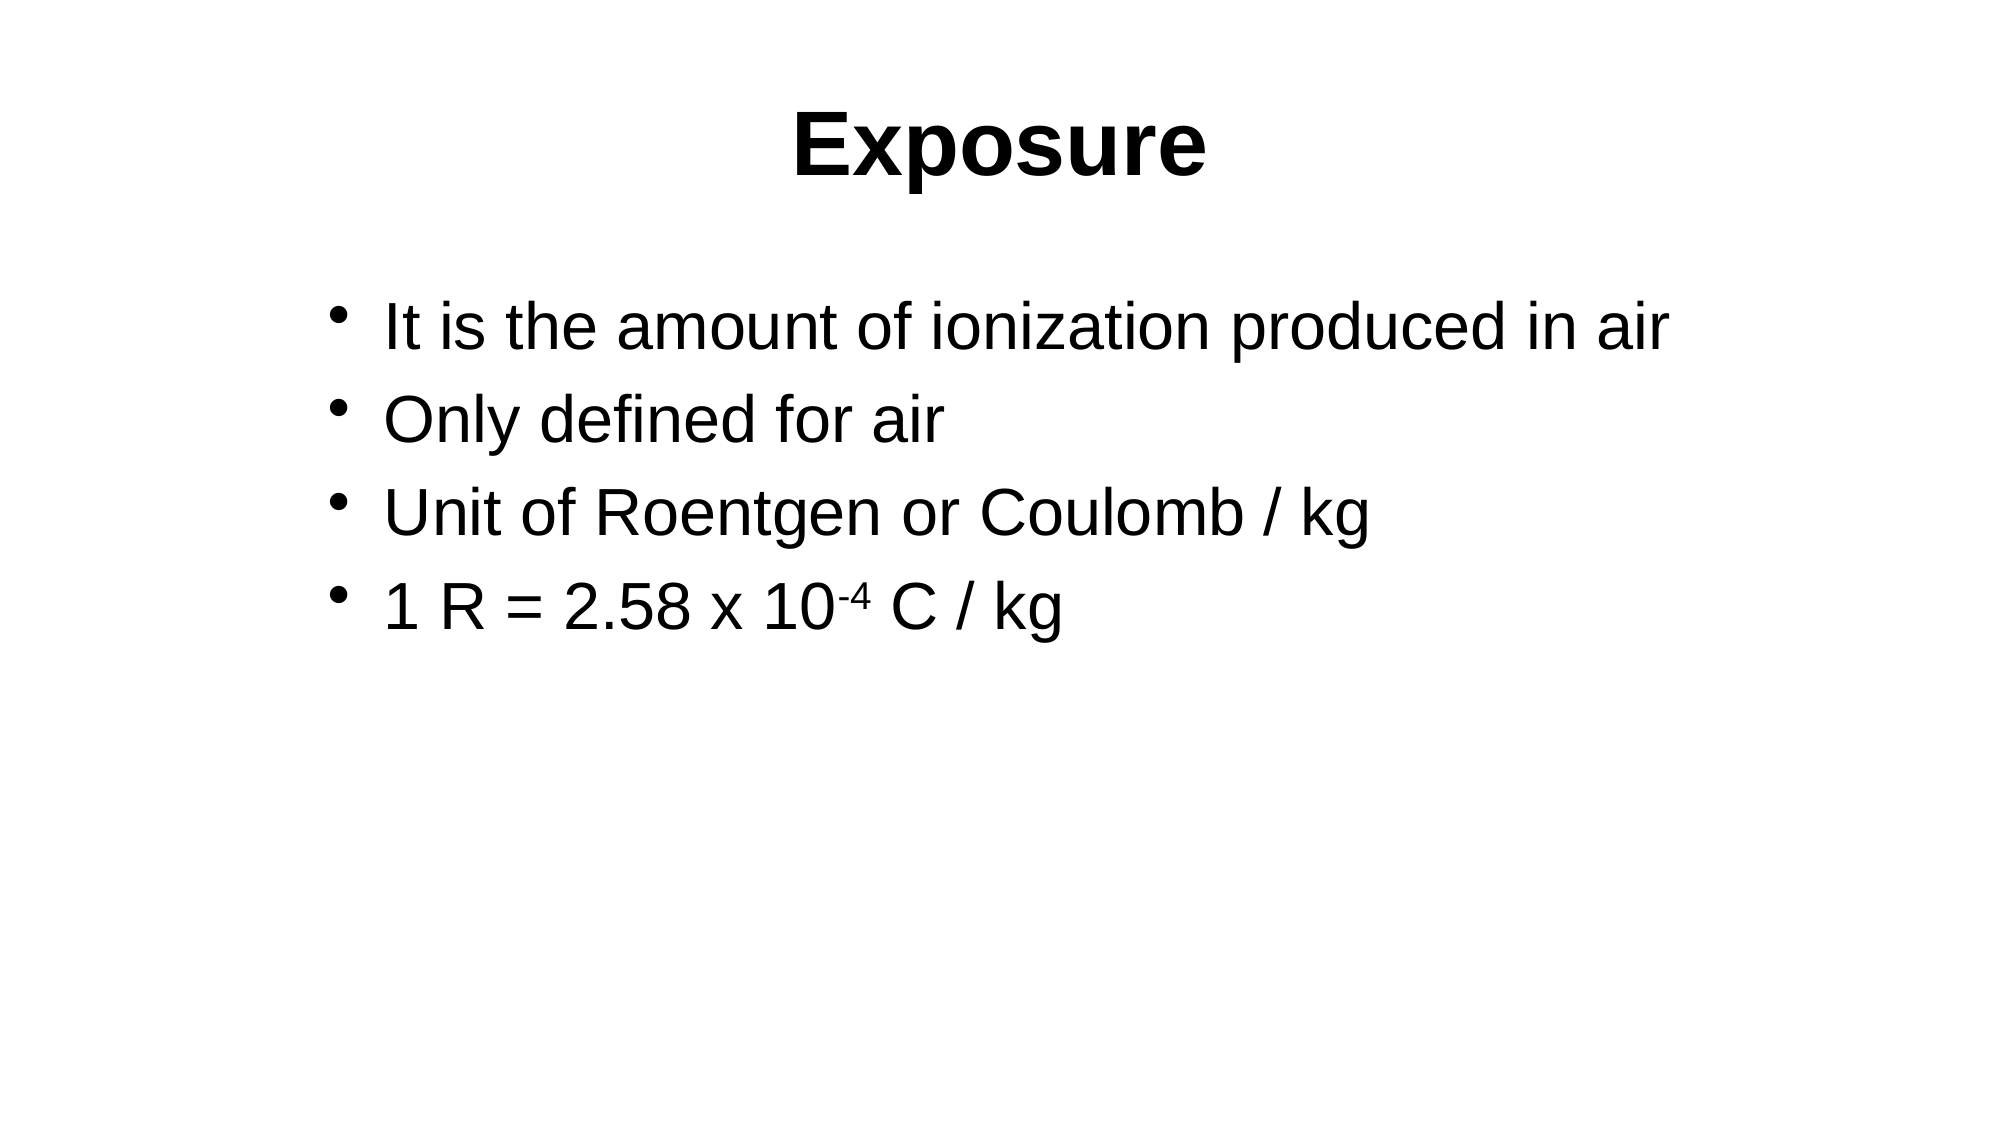

# Exposure
It is the amount of ionization produced in air
Only defined for air
Unit of Roentgen or Coulomb / kg
1 R = 2.58 x 10-4 C / kg